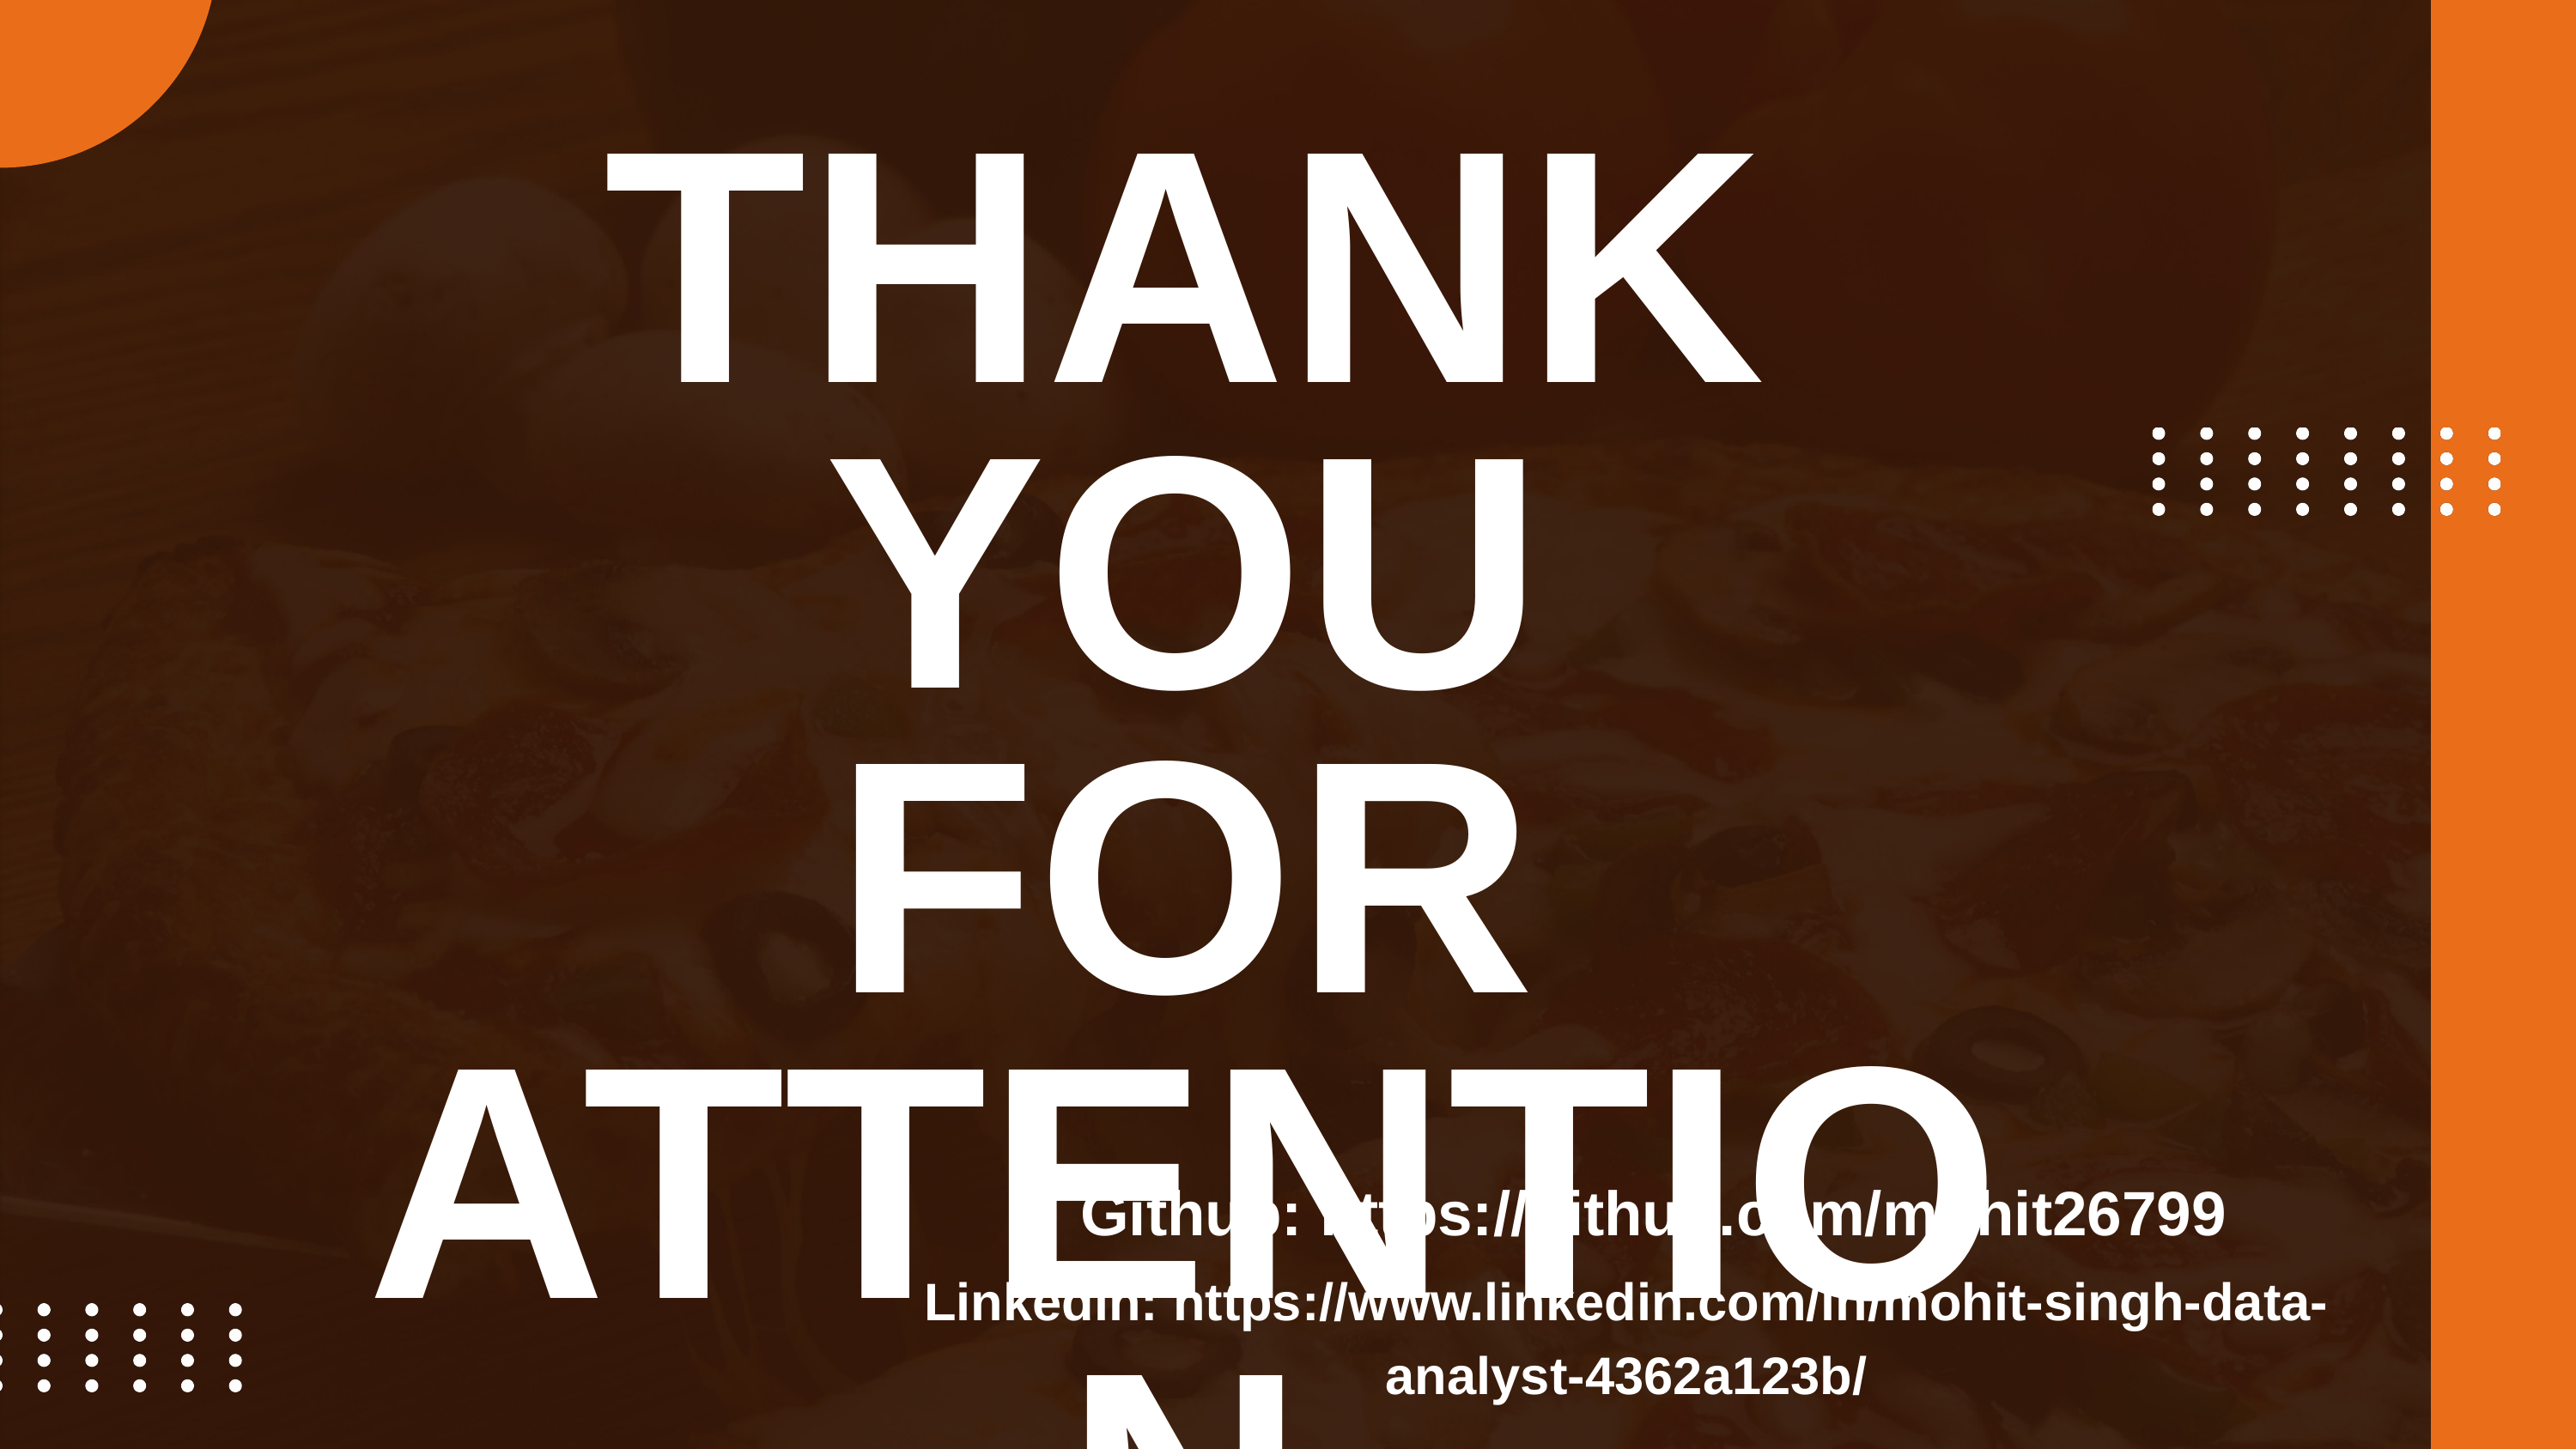

THANK YOU
FOR ATTENTION

Github: https://github.com/mohit26799
Linkedin: https://www.linkedin.com/in/mohit-singh-data-analyst-4362a123b/